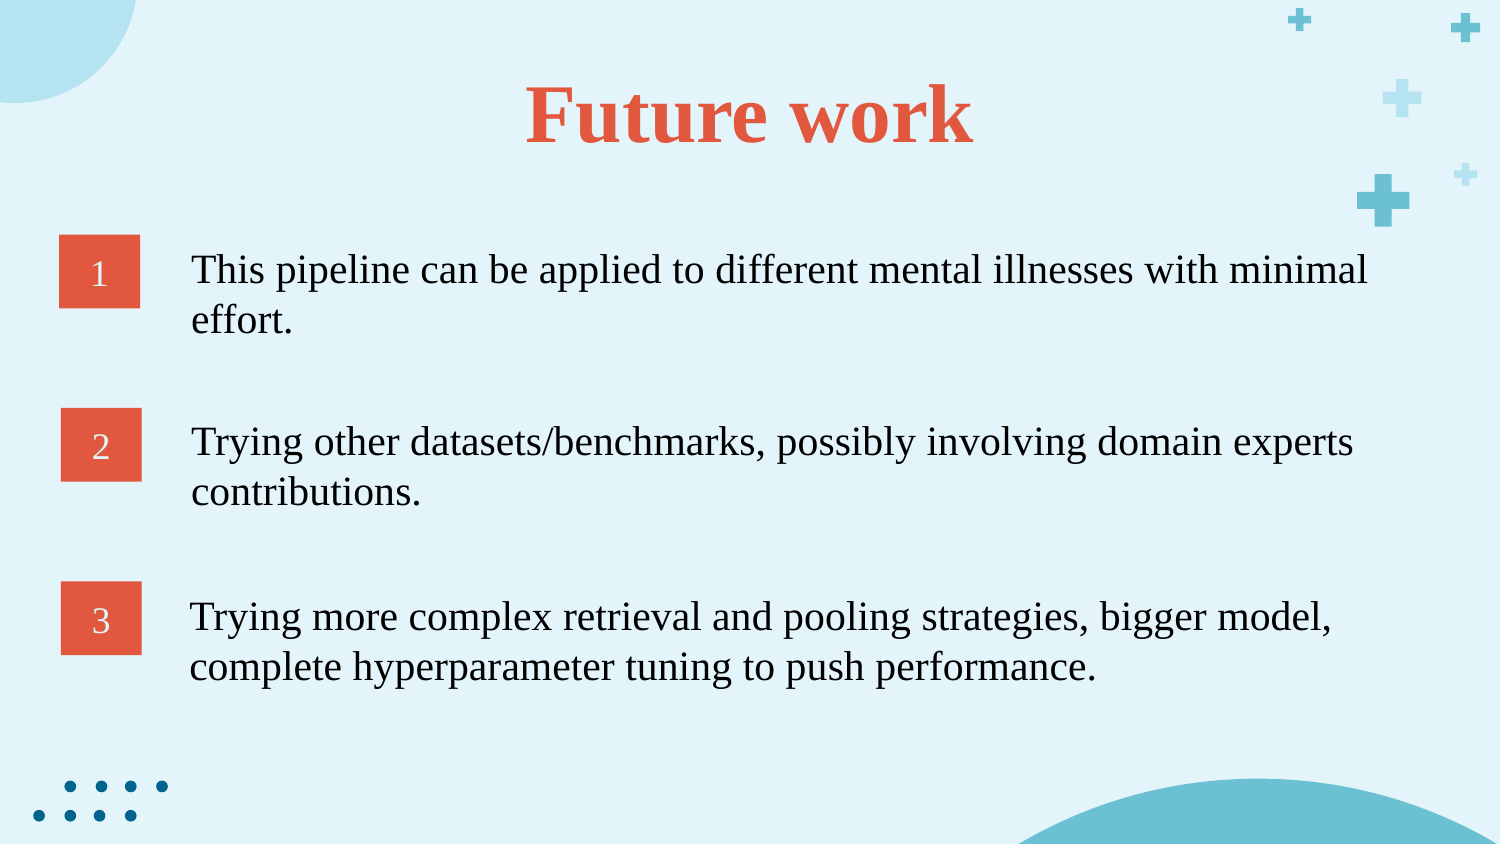

# Future work
1
This pipeline can be applied to different mental illnesses with minimal effort.
Trying other datasets/benchmarks, possibly involving domain experts contributions.
2
3
Trying more complex retrieval and pooling strategies, bigger model, complete hyperparameter tuning to push performance.